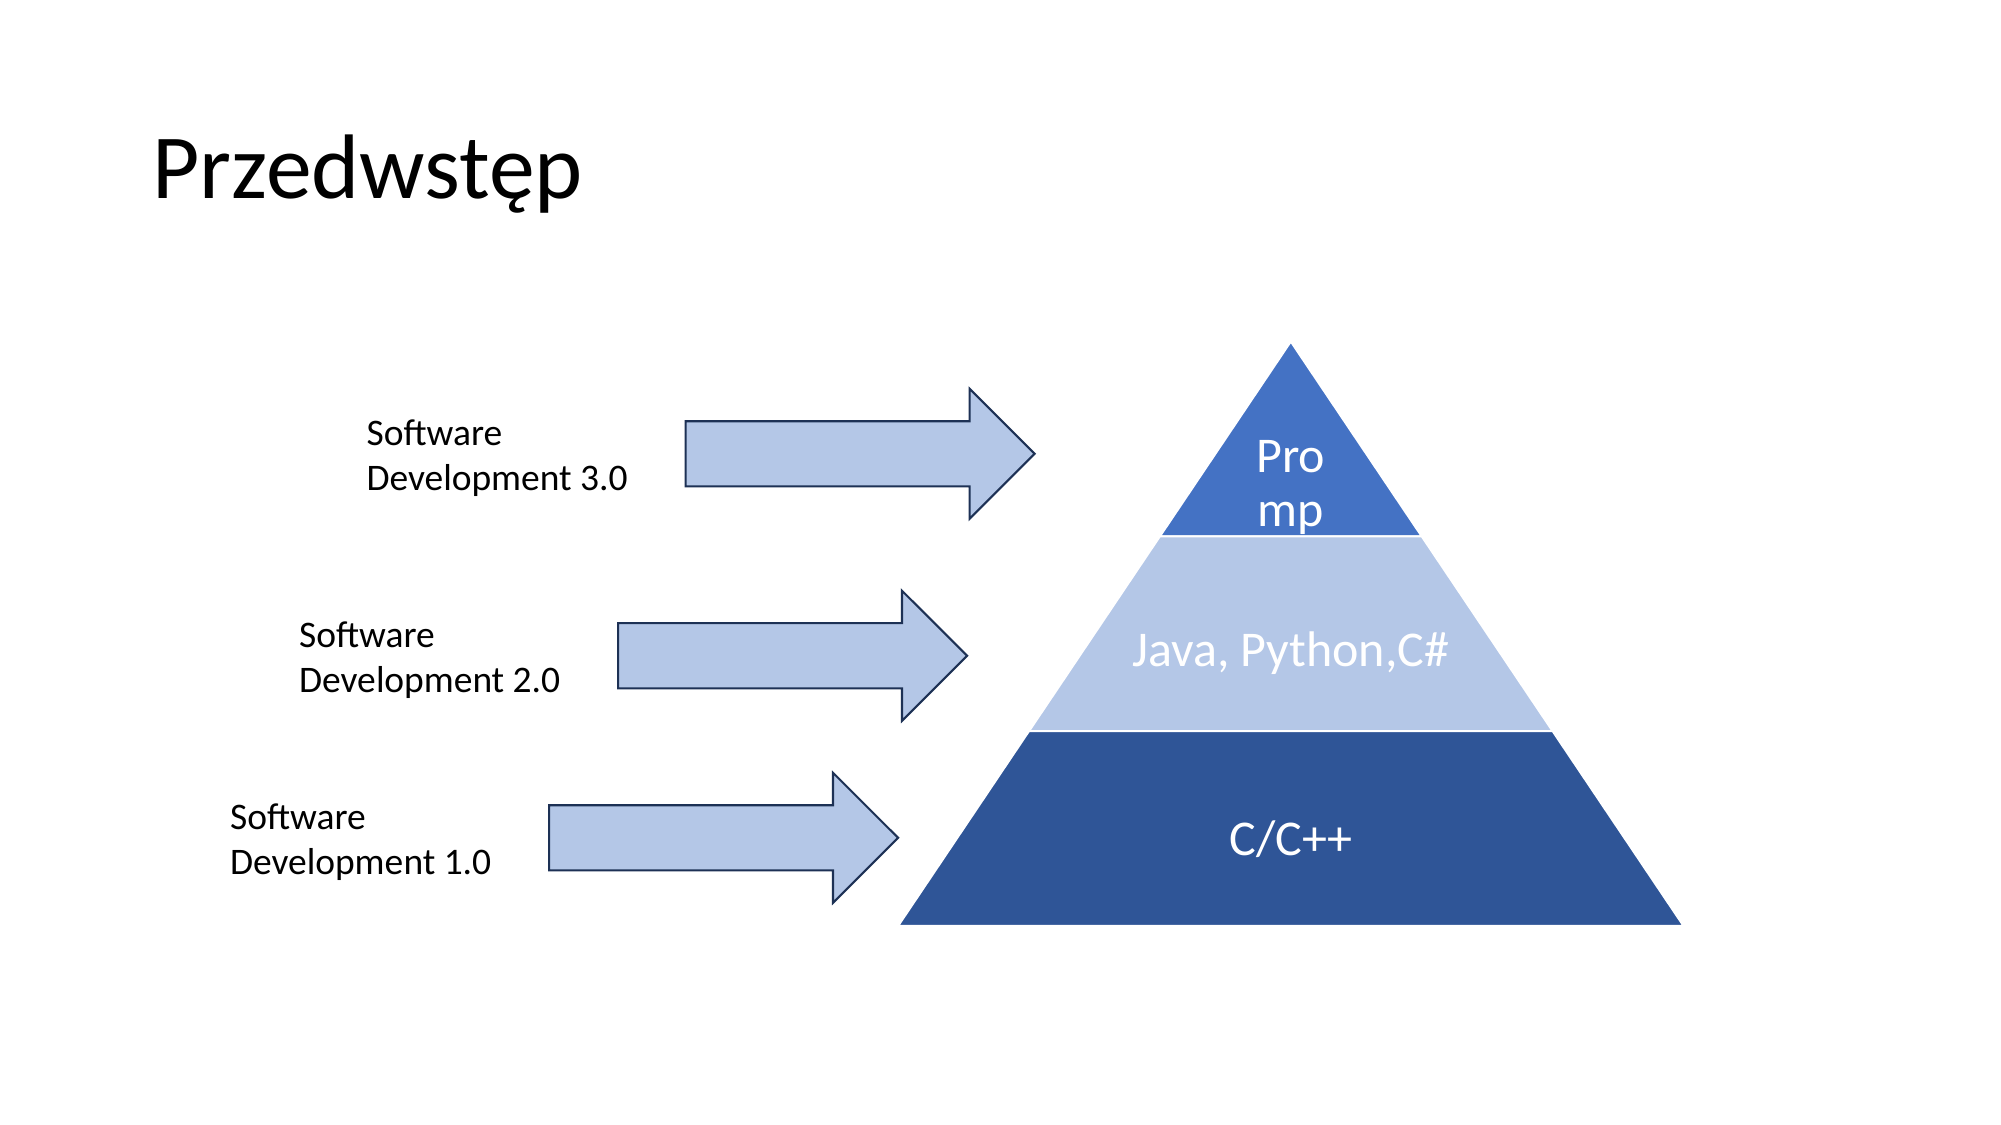

# Przedwstęp

Prompt
Java, Python,C#
C/C++

Software Development 3.0

Software Development 2.0

Software Development 1.0